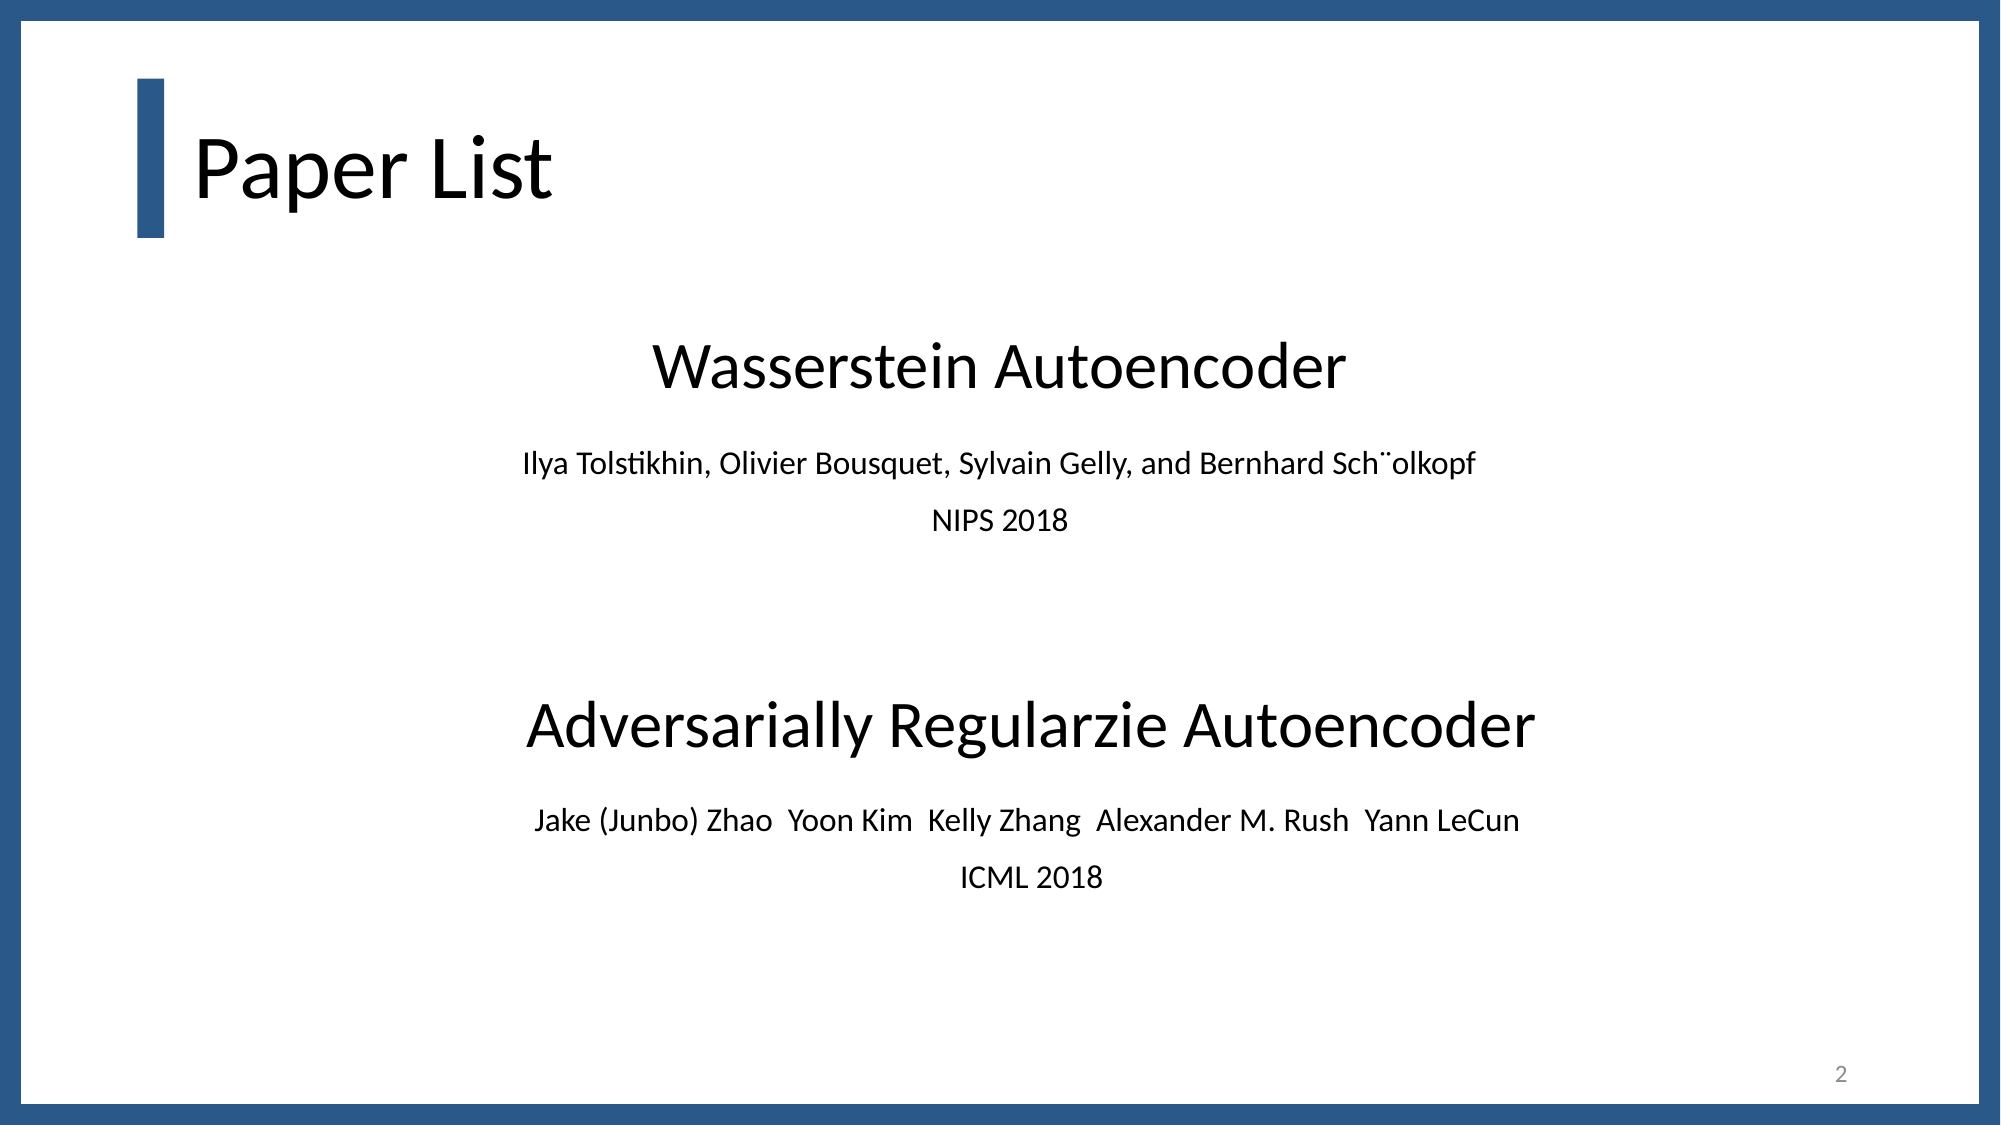

# Paper List
Wasserstein Autoencoder
Ilya Tolstikhin, Olivier Bousquet, Sylvain Gelly, and Bernhard Sch¨olkopf
NIPS 2018
Adversarially Regularzie Autoencoder
Jake (Junbo) Zhao  Yoon Kim  Kelly Zhang  Alexander M. Rush  Yann LeCun
ICML 2018
2